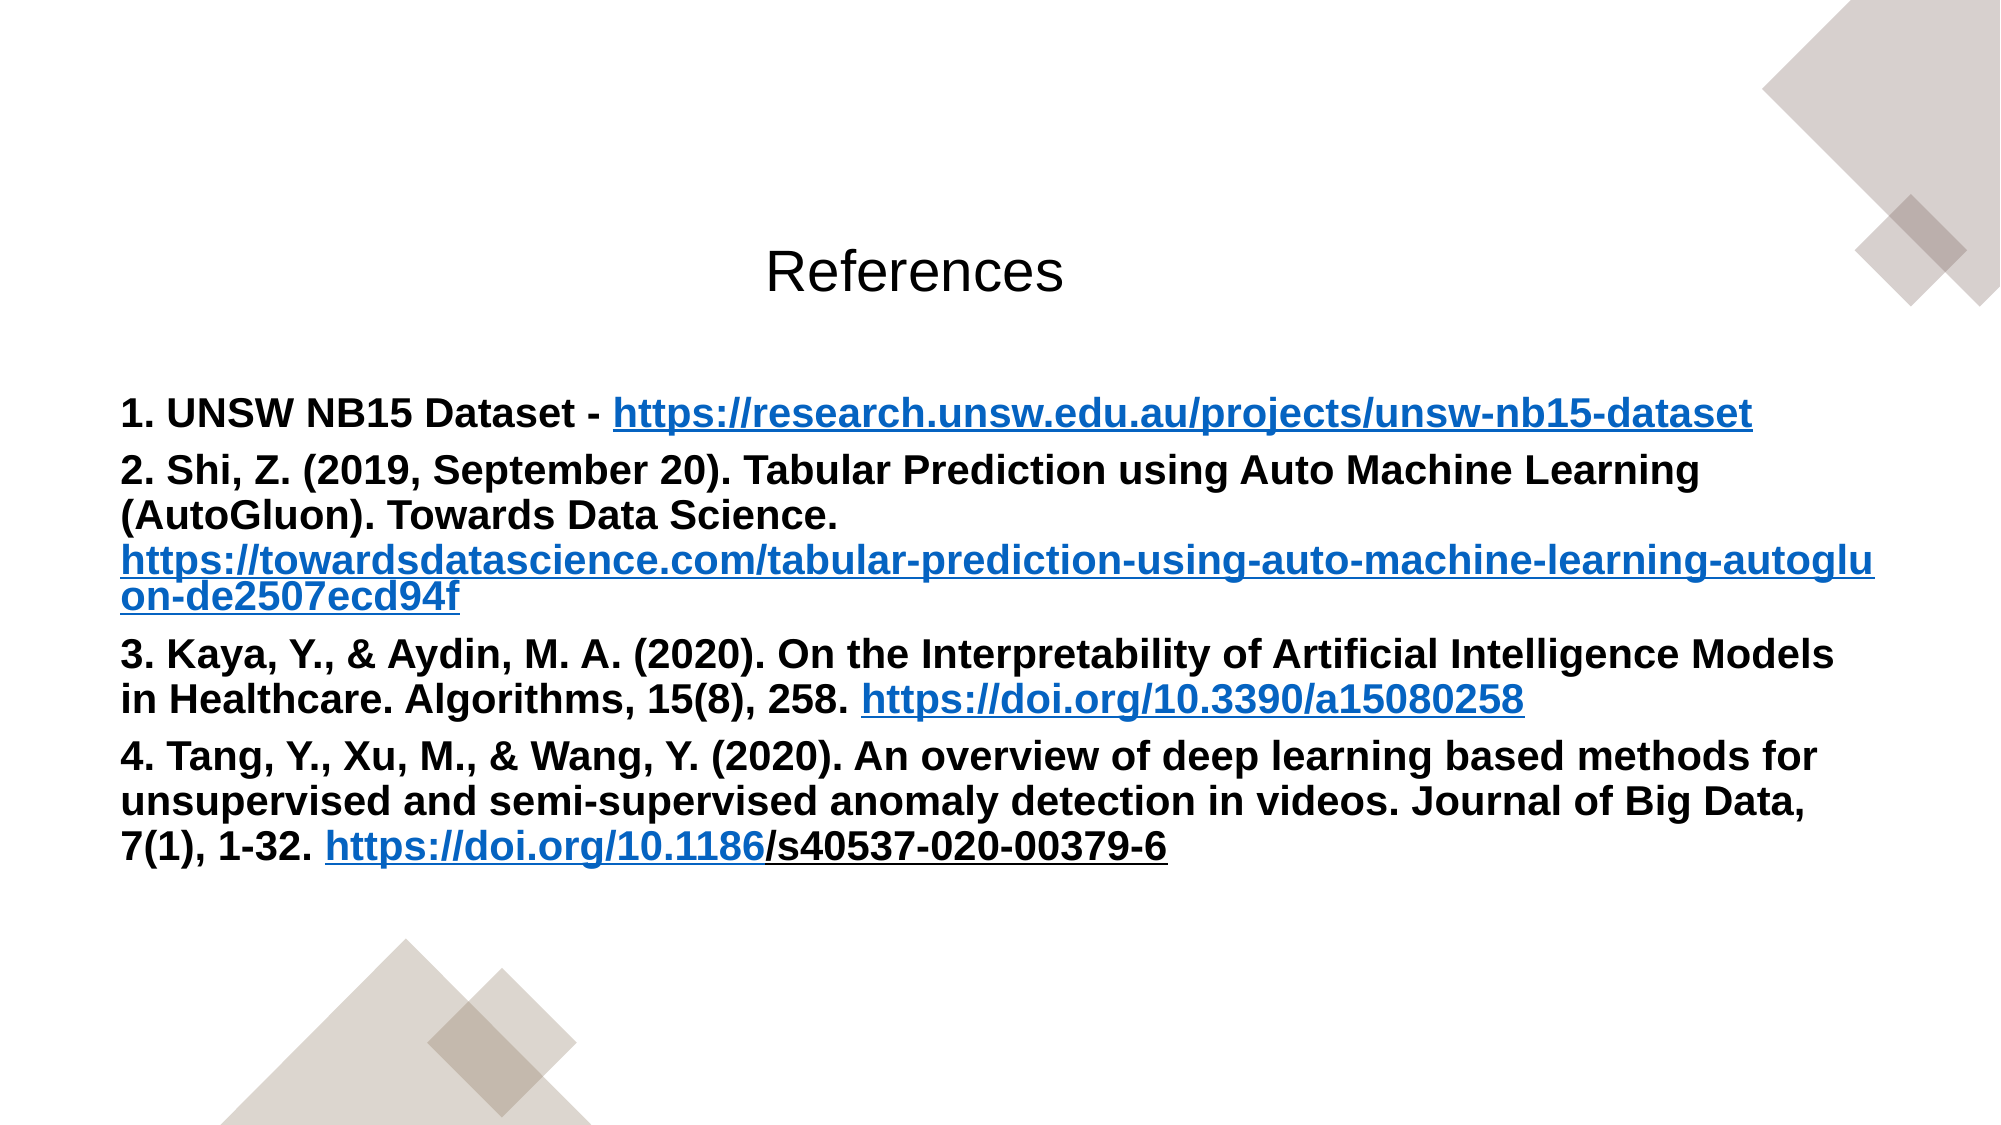

References

1. UNSW NB15 Dataset - https://research.unsw.edu.au/projects/unsw-nb15-dataset
2. Shi, Z. (2019, September 20). Tabular Prediction using Auto Machine Learning (AutoGluon). Towards Data Science. https://towardsdatascience.com/tabular-prediction-using-auto-machine-learning-autogluon-de2507ecd94f
3. Kaya, Y., & Aydin, M. A. (2020). On the Interpretability of Artificial Intelligence Models in Healthcare. Algorithms, 15(8), 258. https://doi.org/10.3390/a15080258
4. Tang, Y., Xu, M., & Wang, Y. (2020). An overview of deep learning based methods for unsupervised and semi-supervised anomaly detection in videos. Journal of Big Data, 7(1), 1-32. https://doi.org/10.1186/s40537-020-00379-6